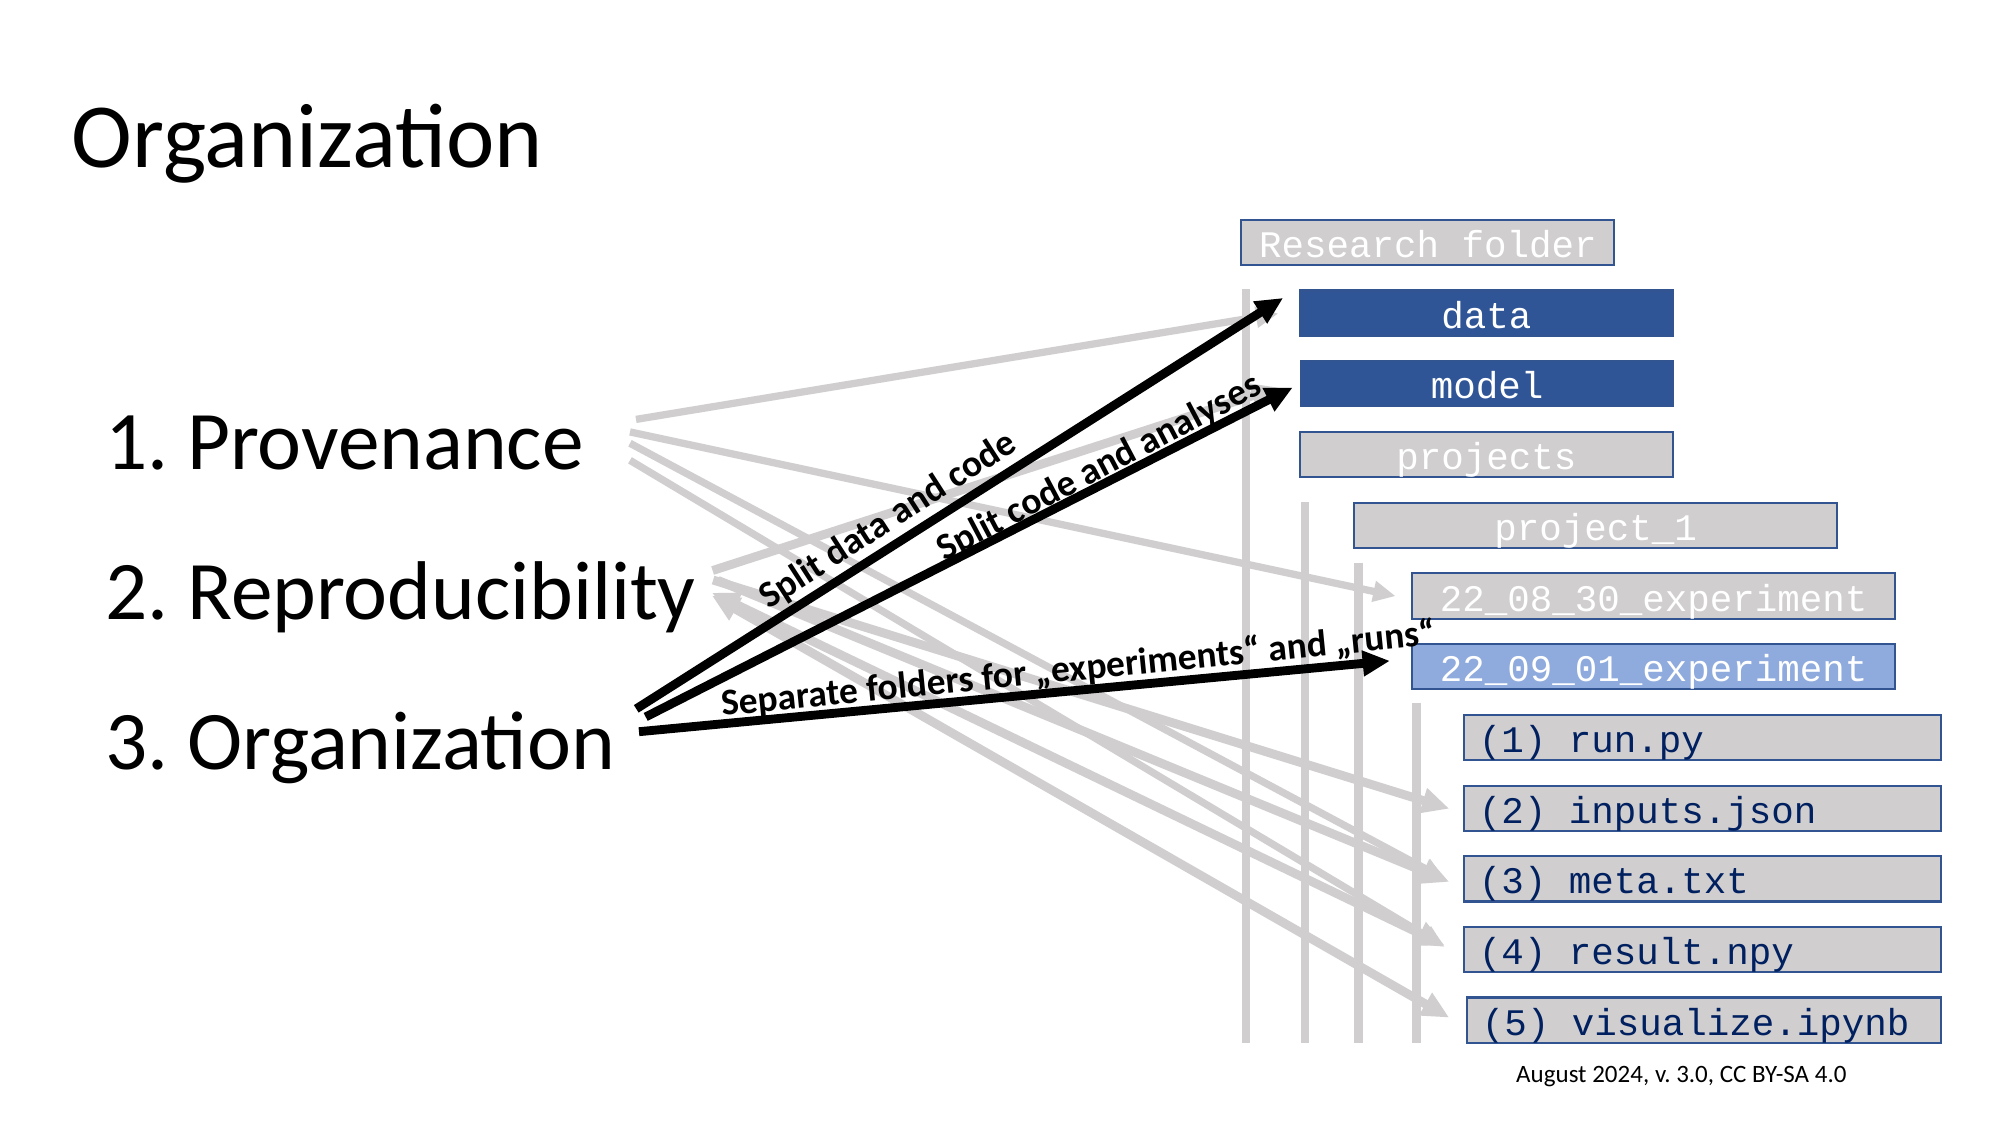

# Organization
Research folder
data
 Provenance
 Reproducibility
 Organization
model
Split code and analyses
Split data and code
projects
project_1
22_08_30_experiment
Separate folders for „experiments“ and „runs“
22_09_01_experiment
(1) run.py
(2) inputs.json
(3) meta.txt
(4) result.npy
(5) visualize.ipynb
August 2024, v. 3.0, CC BY-SA 4.0